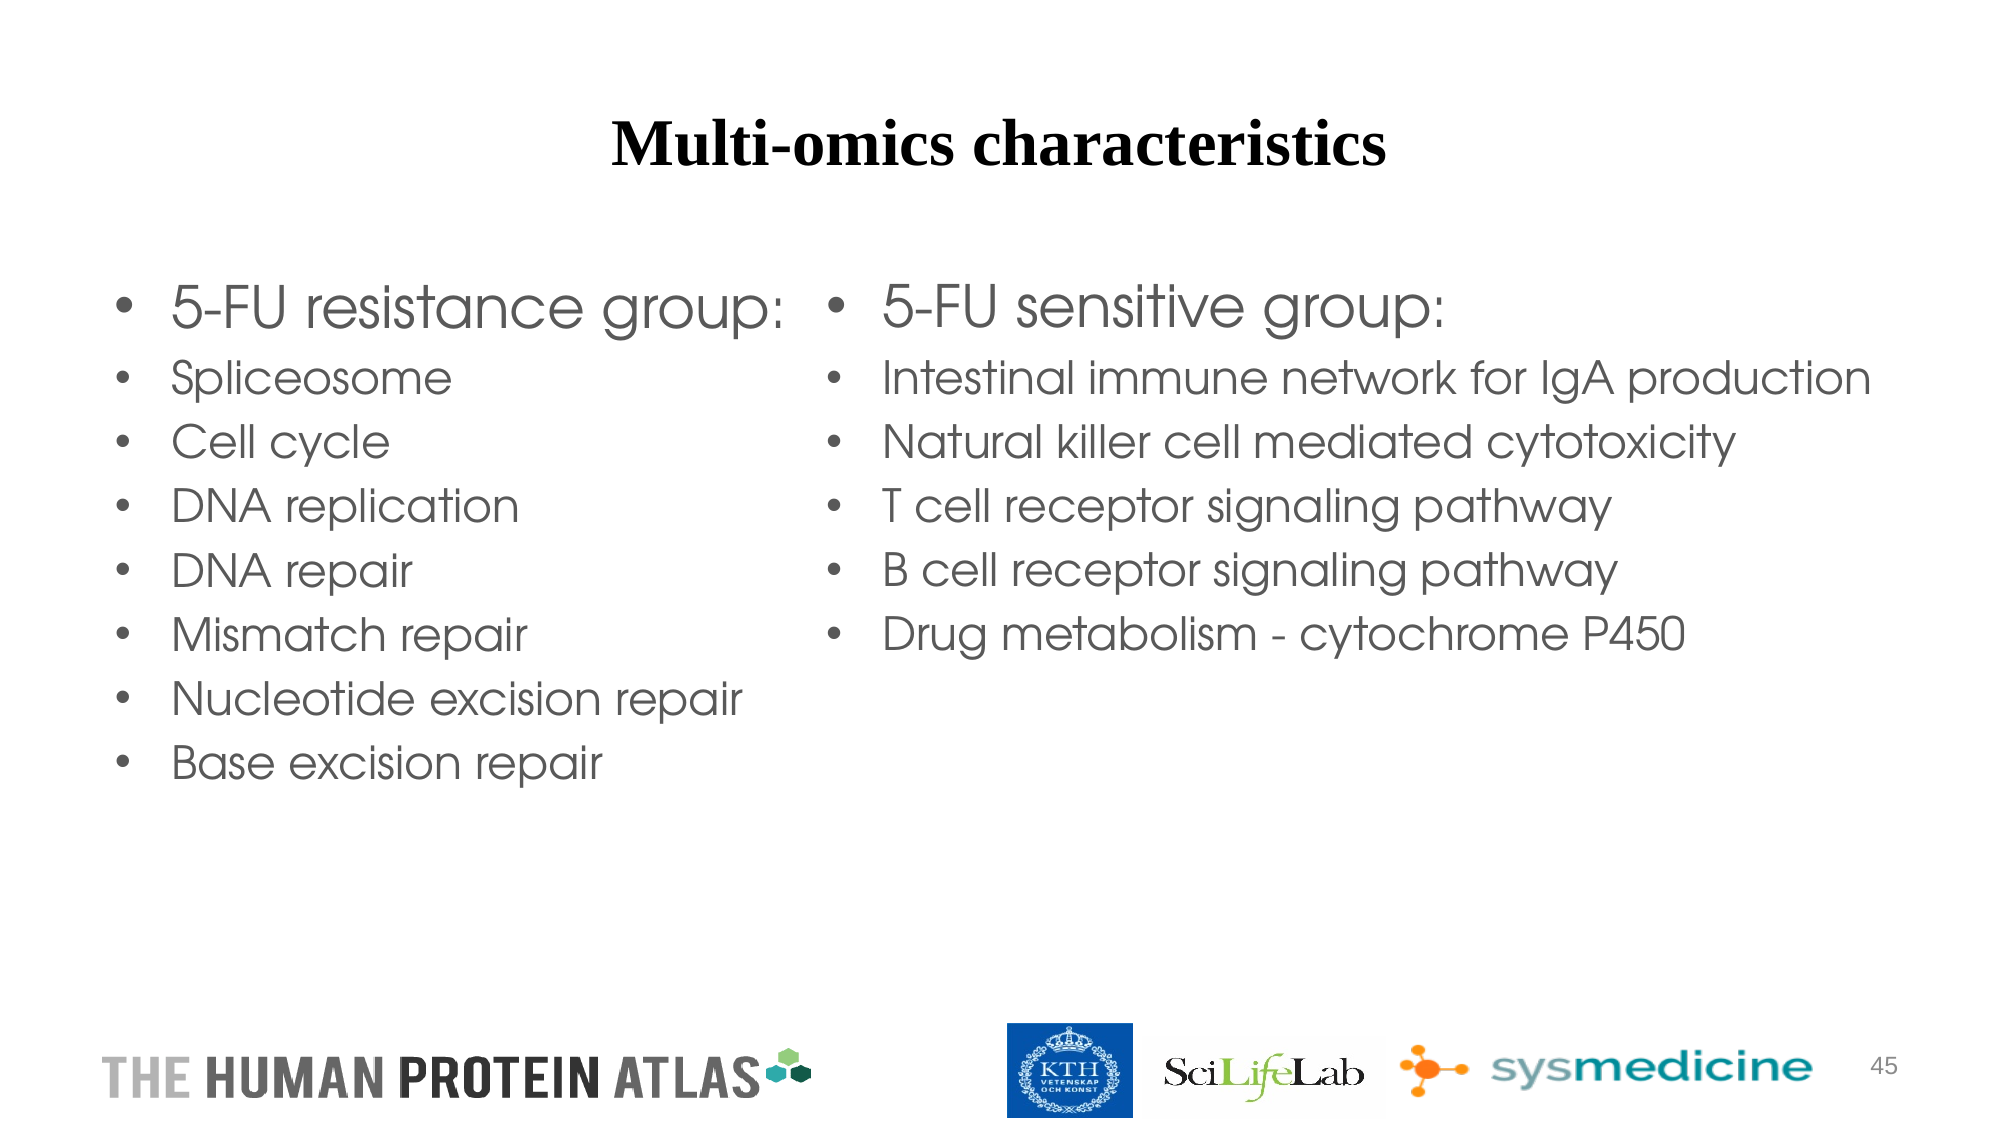

# Multi-omics characteristics
5-FU sensitive group:
Intestinal immune network for IgA production
Natural killer cell mediated cytotoxicity
T cell receptor signaling pathway
B cell receptor signaling pathway
Drug metabolism - cytochrome P450

5-FU resistance group:
Spliceosome
Cell cycle
DNA replication
DNA repair
Mismatch repair
Nucleotide excision repair
Base excision repair
45